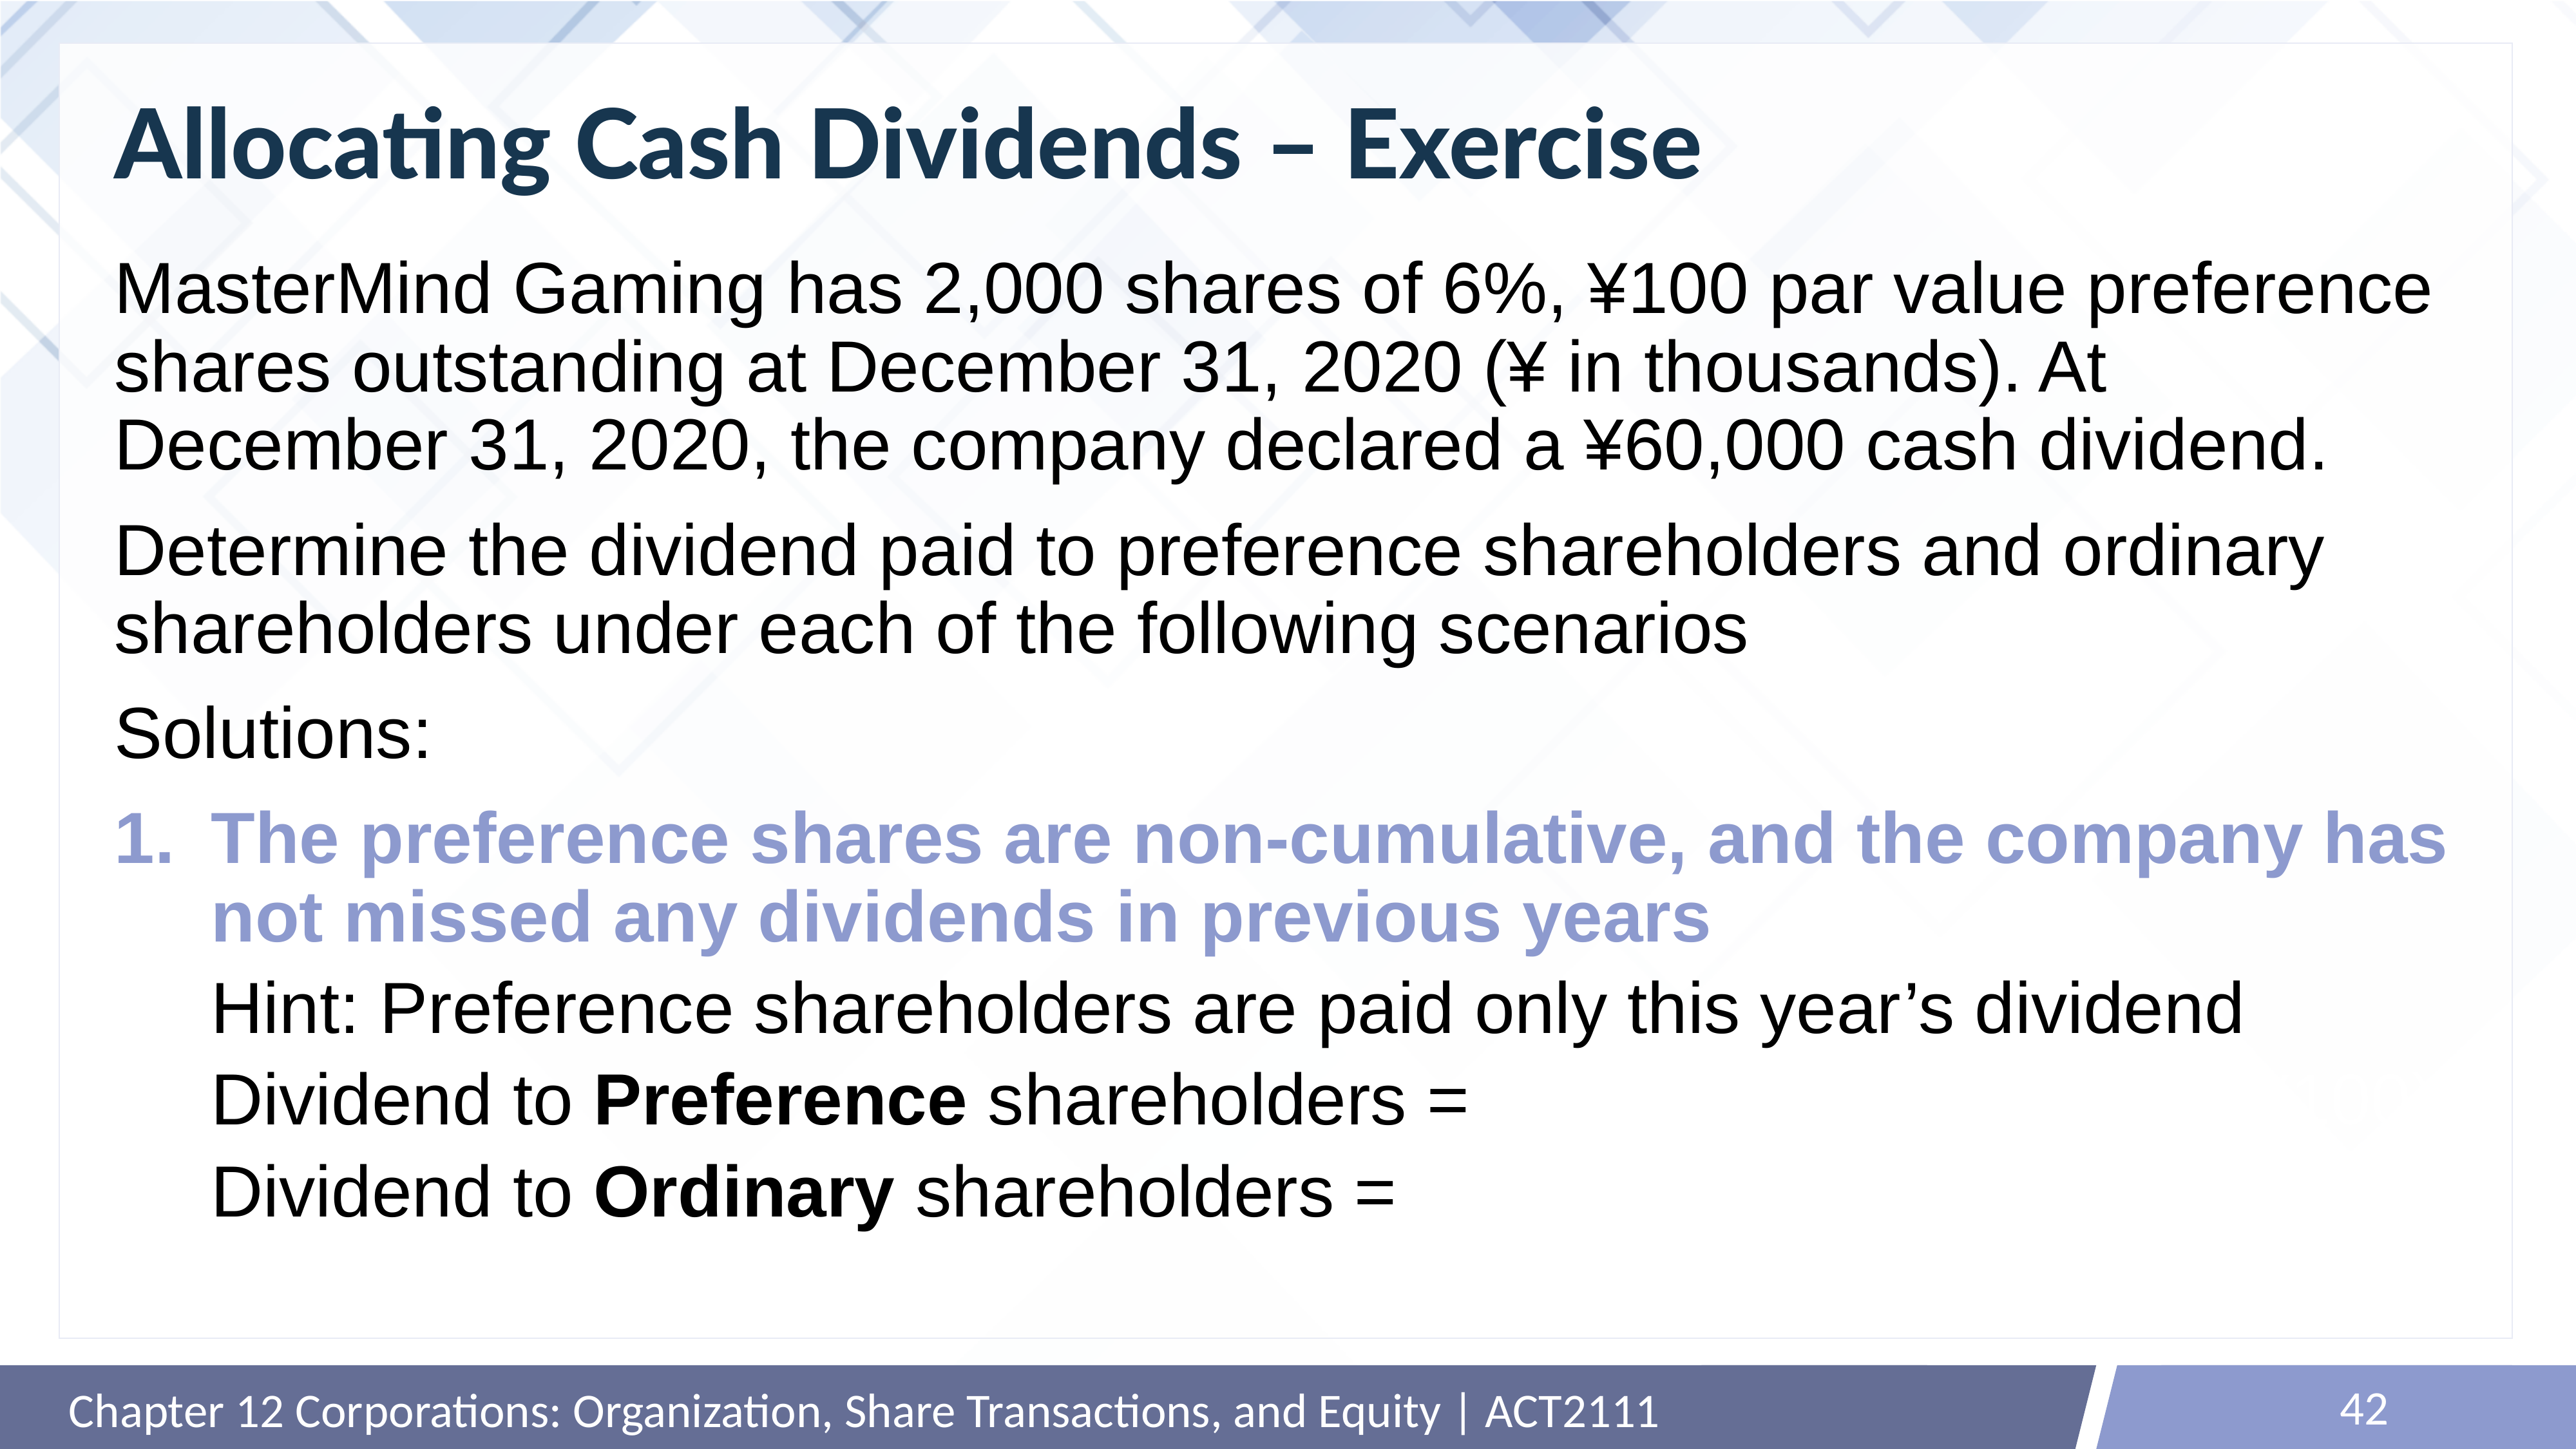

# Allocating Cash Dividends – Exercise
MasterMind Gaming has 2,000 shares of 6%, ¥100 par value preference shares outstanding at December 31, 2020 (¥ in thousands). At December 31, 2020, the company declared a ¥60,000 cash dividend.
Determine the dividend paid to preference shareholders and ordinary shareholders under each of the following scenarios
Solutions:
The preference shares are non-cumulative, and the company has not missed any dividends in previous years
Hint: Preference shareholders are paid only this year’s dividend
Dividend to Preference shareholders = ¥12,000  (2,000 x .06 x ¥100)
Dividend to Ordinary shareholders = ¥48,000  (¥60,000 - ¥12,000)

42
Chapter 12 Corporations: Organization, Share Transactions, and Equity | ACT2111